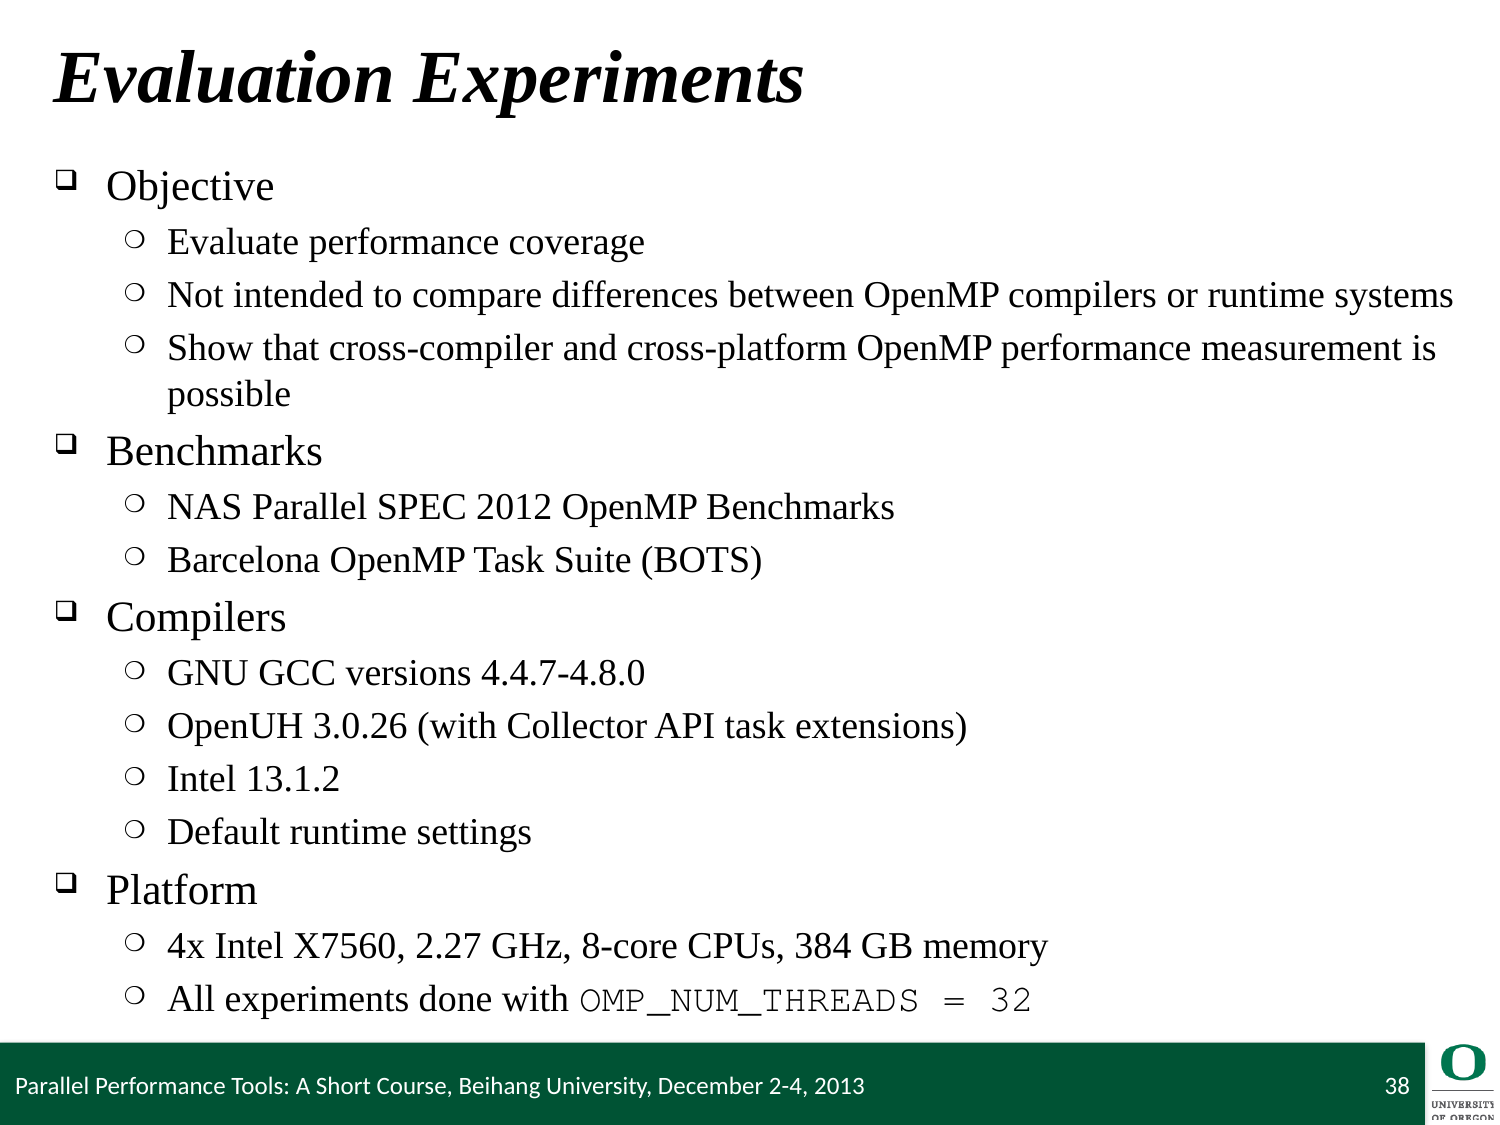

# Evaluation Experiments
Objective
Evaluate performance coverage
Not intended to compare differences between OpenMP compilers or runtime systems
Show that cross-compiler and cross-platform OpenMP performance measurement is possible
Benchmarks
NAS Parallel SPEC 2012 OpenMP Benchmarks
Barcelona OpenMP Task Suite (BOTS)
Compilers
GNU GCC versions 4.4.7-4.8.0
OpenUH 3.0.26 (with Collector API task extensions)
Intel 13.1.2
Default runtime settings
Platform
4x Intel X7560, 2.27 GHz, 8-core CPUs, 384 GB memory
All experiments done with OMP_NUM_THREADS = 32

Parallel Performance Tools: A Short Course, Beihang University, December 2-4, 2013
38